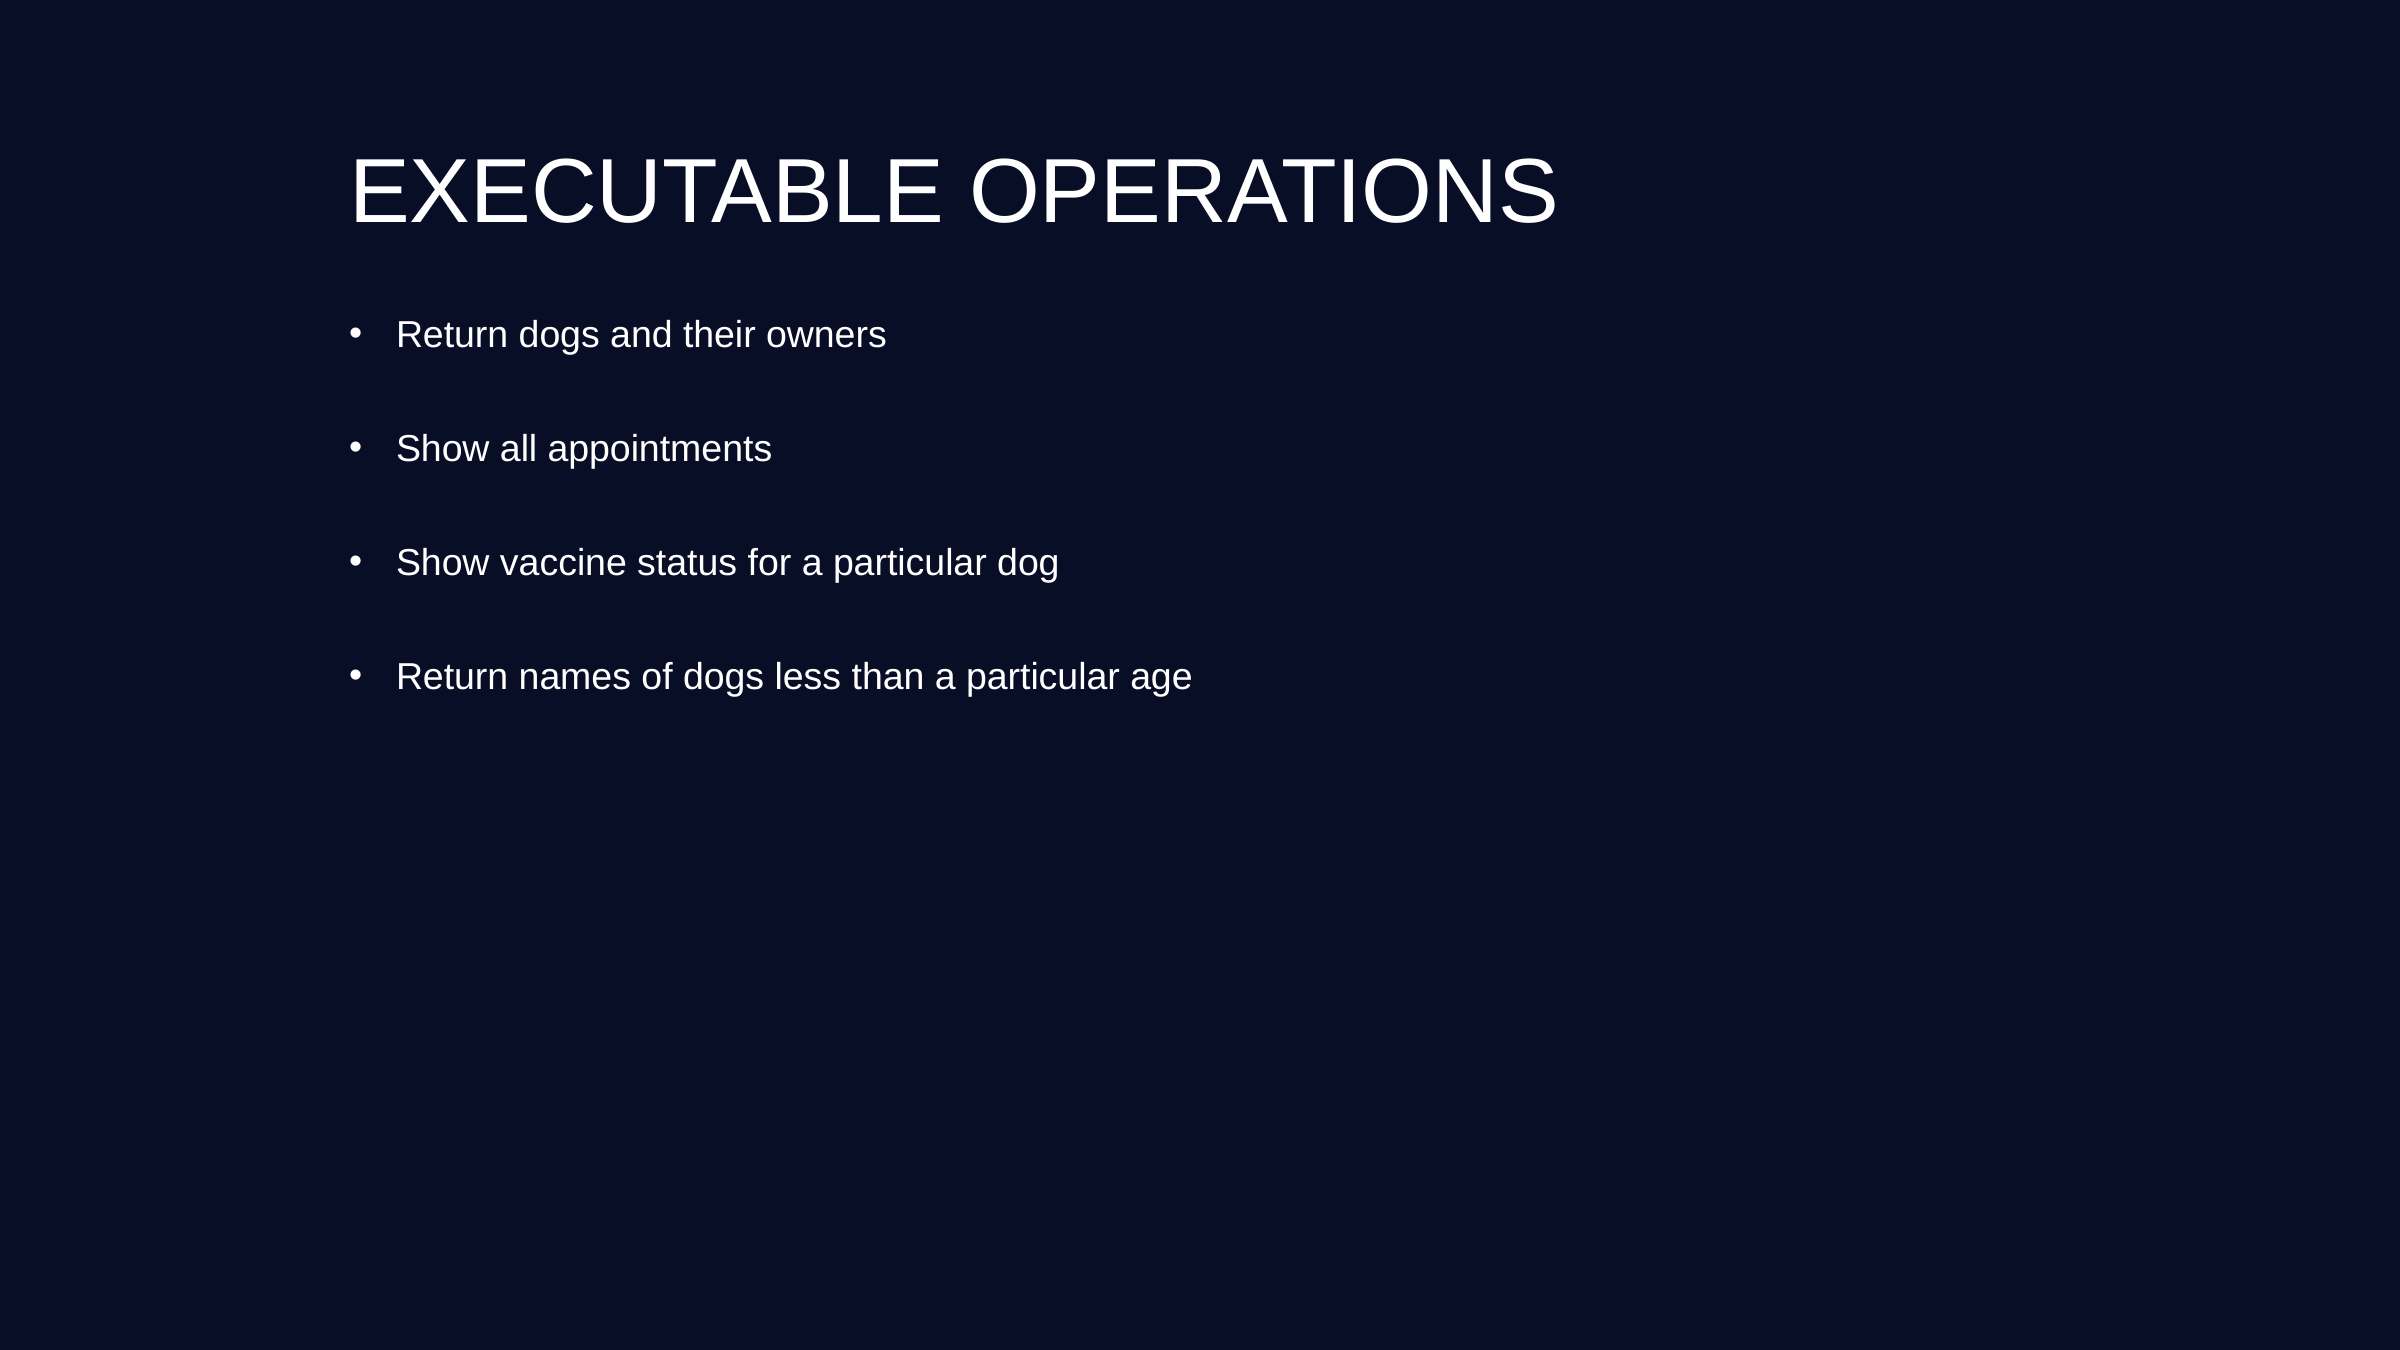

EXECUTABLE OPERATIONS
Return dogs and their owners
Show all appointments
Show vaccine status for a particular dog
Return names of dogs less than a particular age